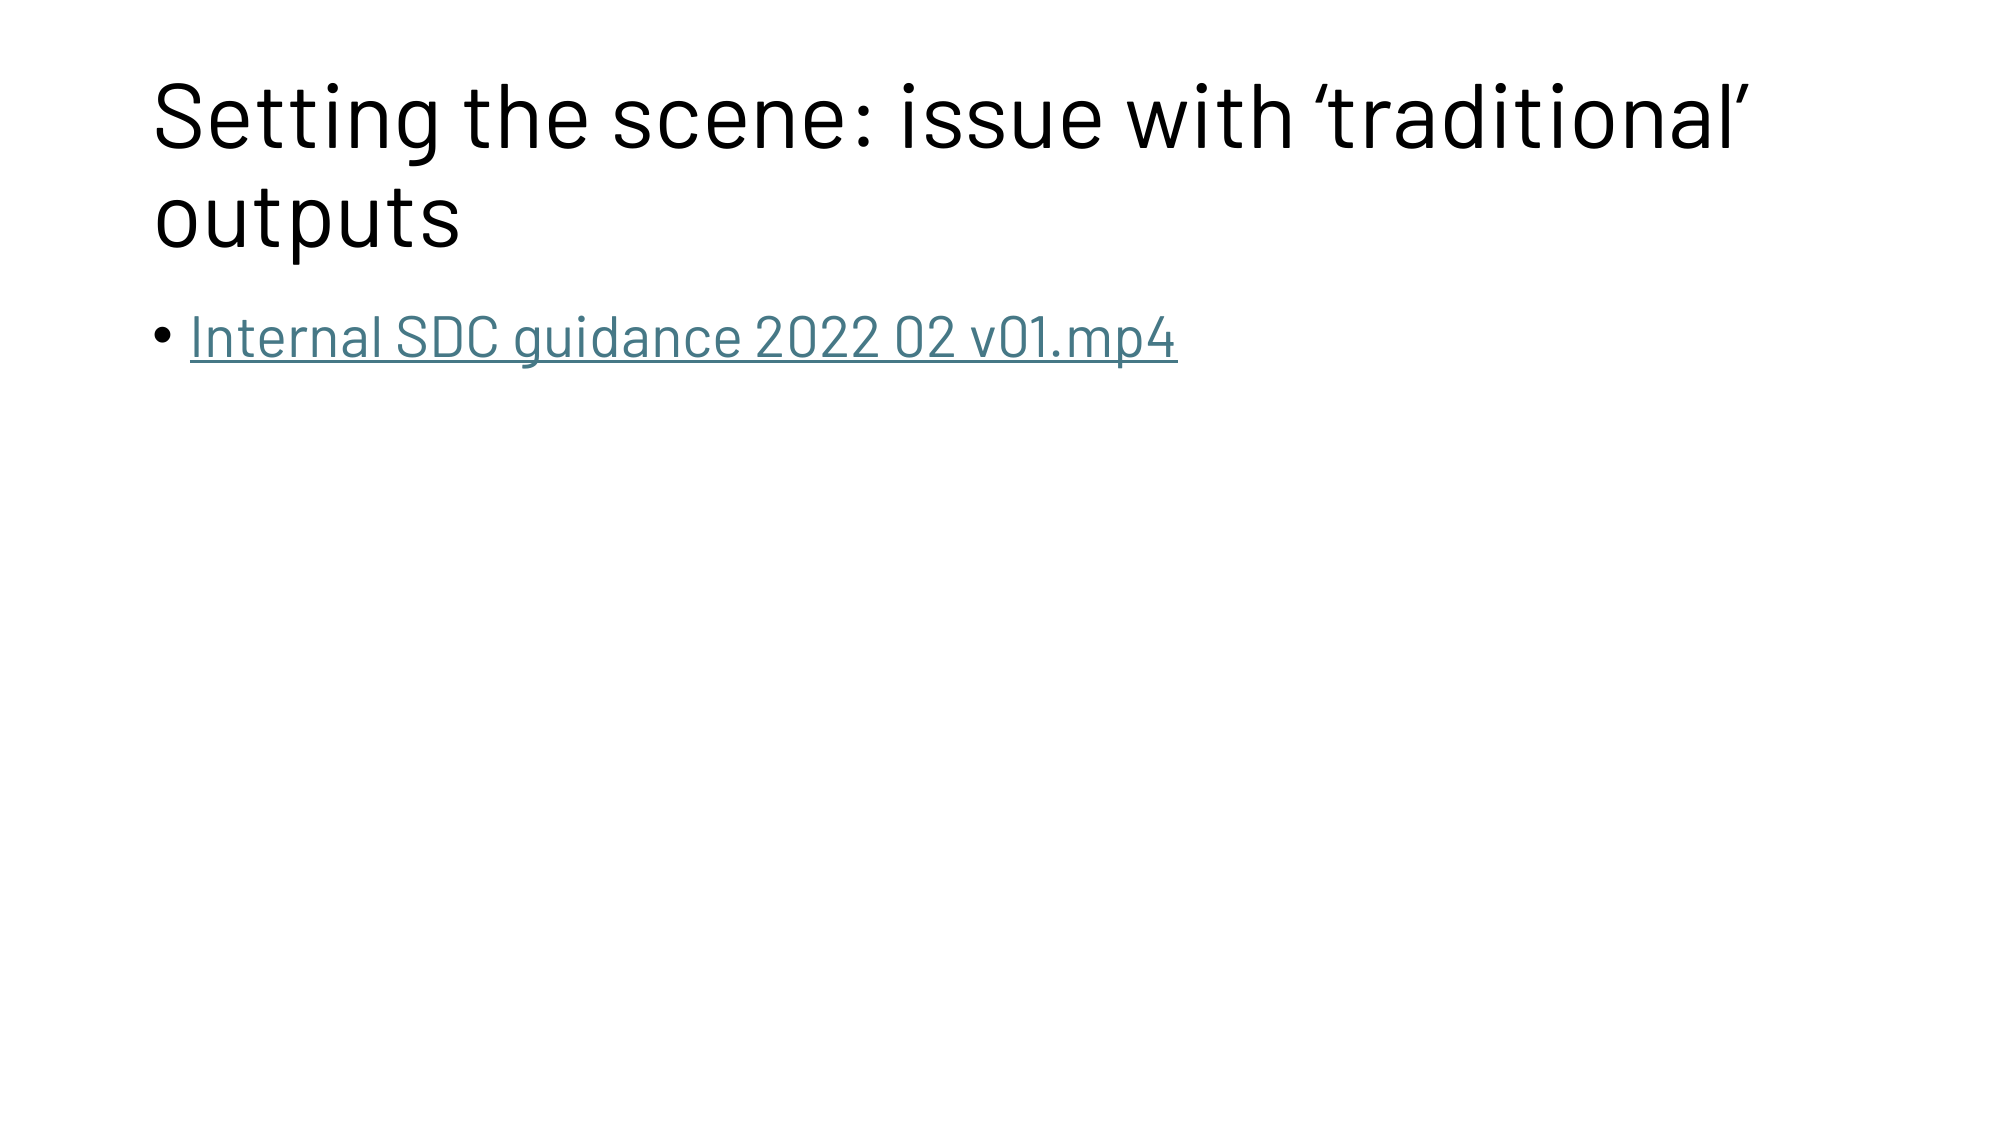

# Setting the scene: issue with ‘traditional’ outputs
Internal SDC guidance 2022 02 v01.mp4